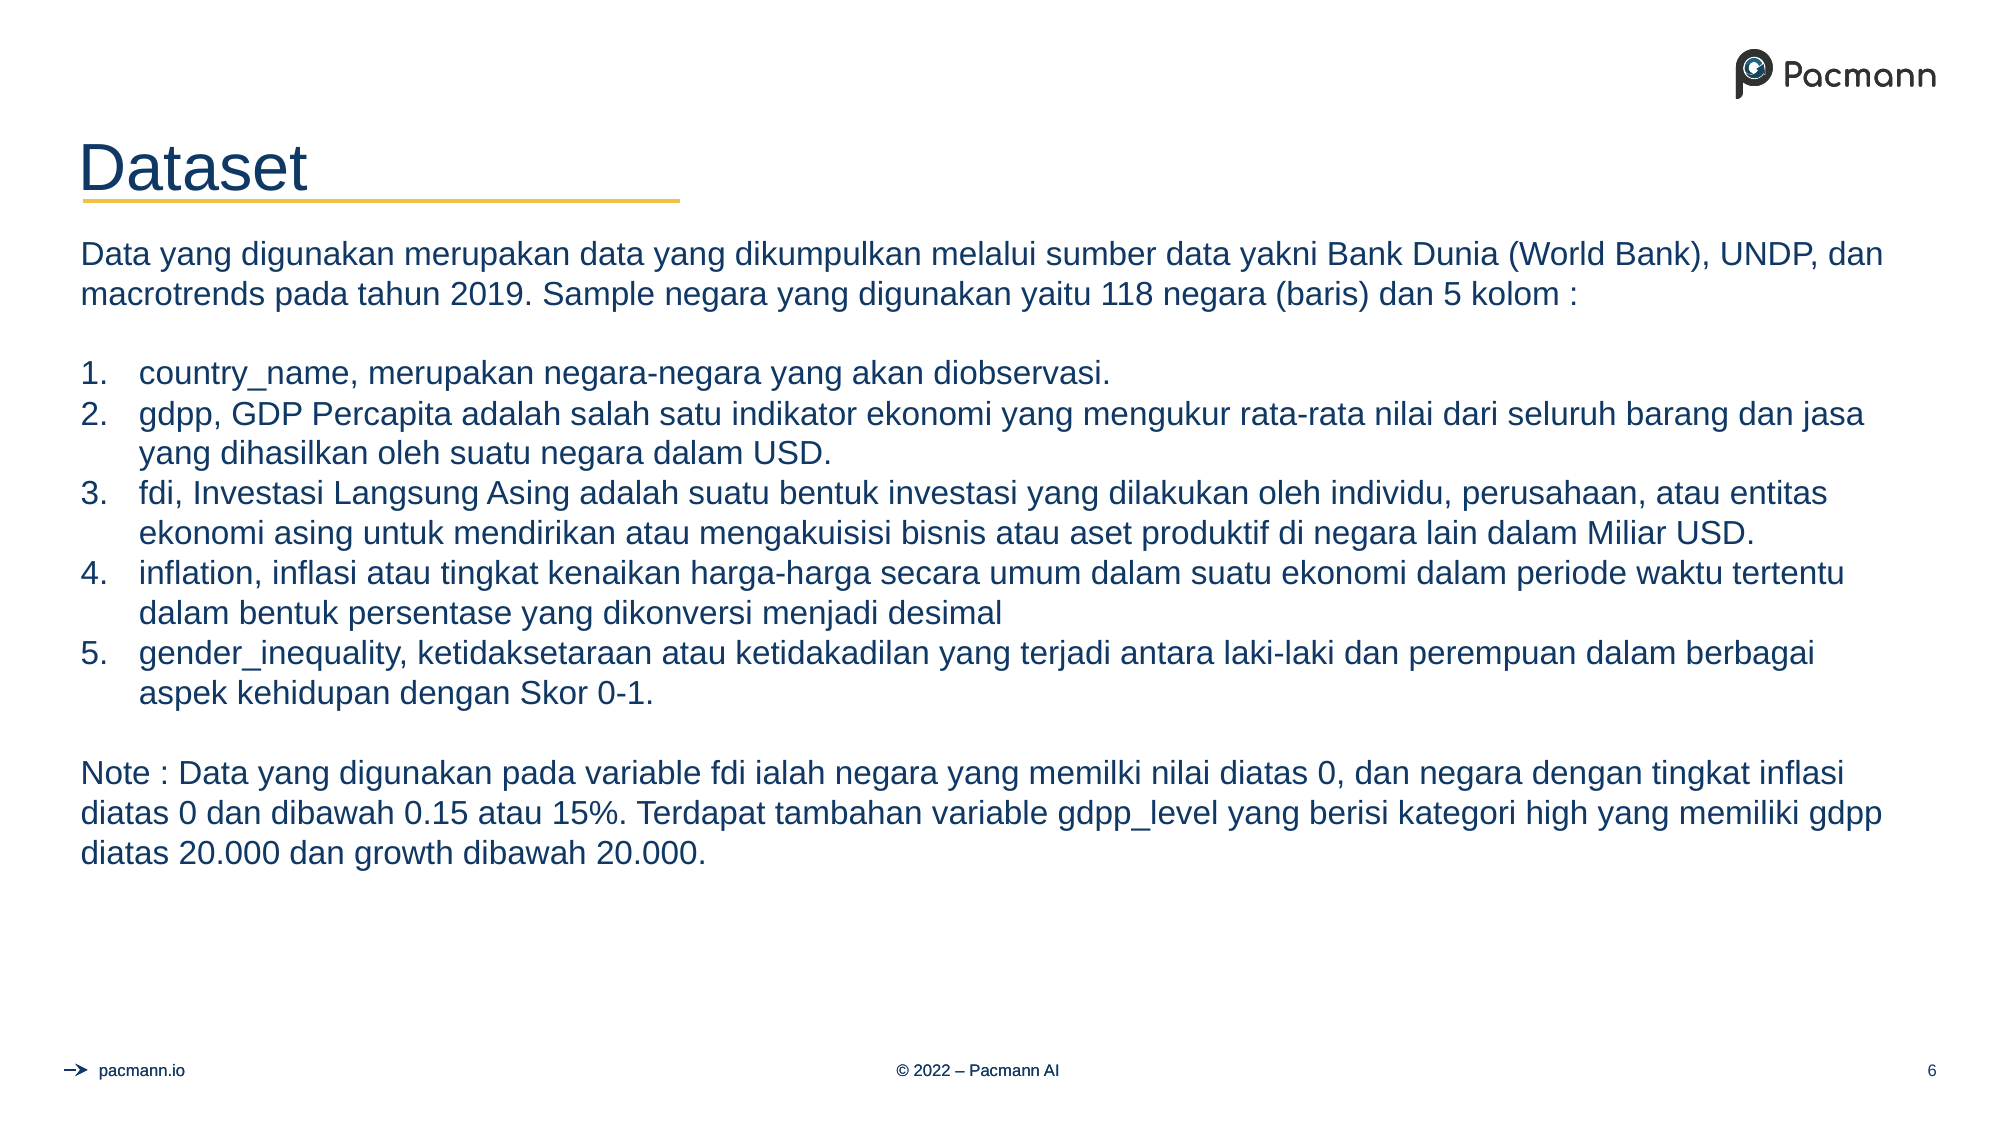

# Dataset
Data yang digunakan merupakan data yang dikumpulkan melalui sumber data yakni Bank Dunia (World Bank), UNDP, dan macrotrends pada tahun 2019. Sample negara yang digunakan yaitu 118 negara (baris) dan 5 kolom :

country_name, merupakan negara-negara yang akan diobservasi.
gdpp, GDP Percapita adalah salah satu indikator ekonomi yang mengukur rata-rata nilai dari seluruh barang dan jasa yang dihasilkan oleh suatu negara dalam USD.
fdi, Investasi Langsung Asing adalah suatu bentuk investasi yang dilakukan oleh individu, perusahaan, atau entitas ekonomi asing untuk mendirikan atau mengakuisisi bisnis atau aset produktif di negara lain dalam Miliar USD.
inflation, inflasi atau tingkat kenaikan harga-harga secara umum dalam suatu ekonomi dalam periode waktu tertentu dalam bentuk persentase yang dikonversi menjadi desimal
gender_inequality, ketidaksetaraan atau ketidakadilan yang terjadi antara laki-laki dan perempuan dalam berbagai aspek kehidupan dengan Skor 0-1.

Note : Data yang digunakan pada variable fdi ialah negara yang memilki nilai diatas 0, dan negara dengan tingkat inflasi diatas 0 dan dibawah 0.15 atau 15%. Terdapat tambahan variable gdpp_level yang berisi kategori high yang memiliki gdpp diatas 20.000 dan growth dibawah 20.000.